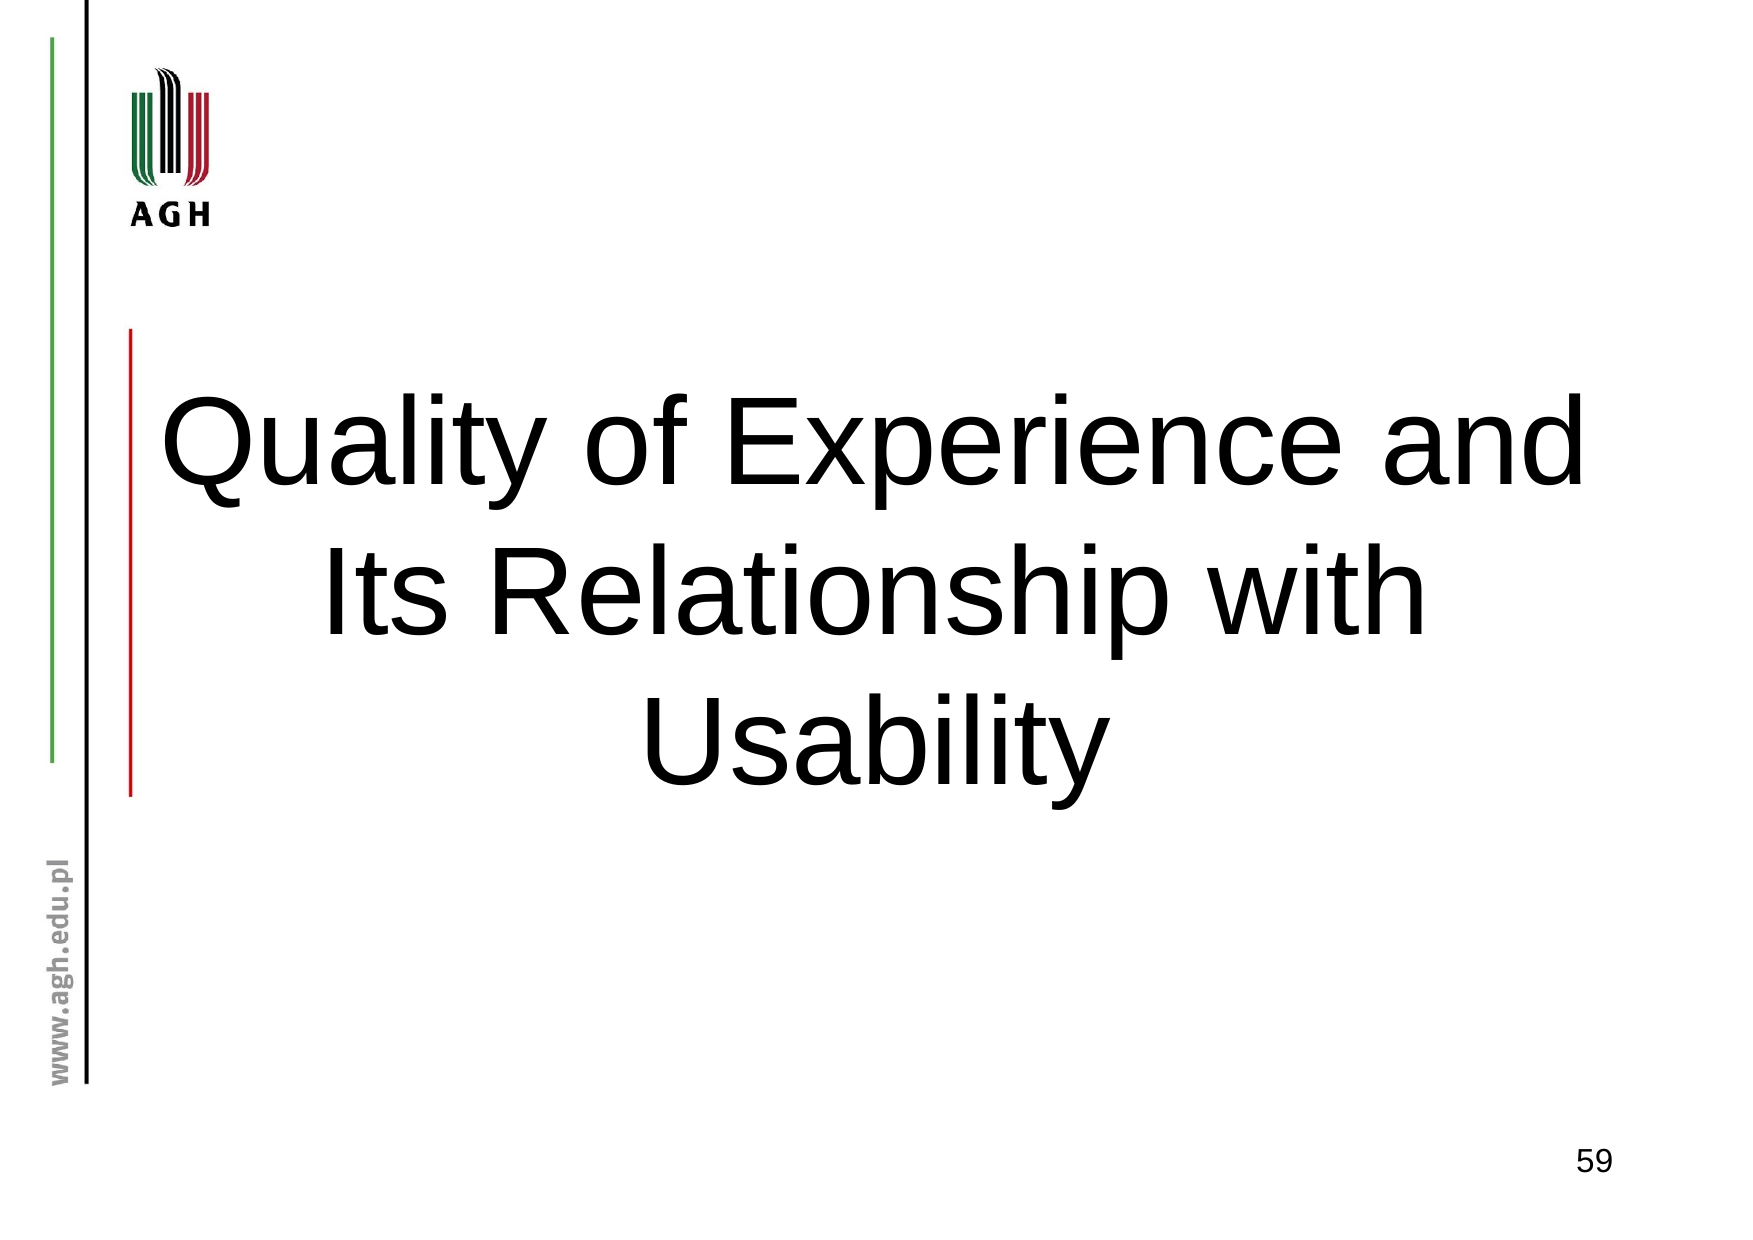

# Quality of Experience and Its Relationship with Usability

59